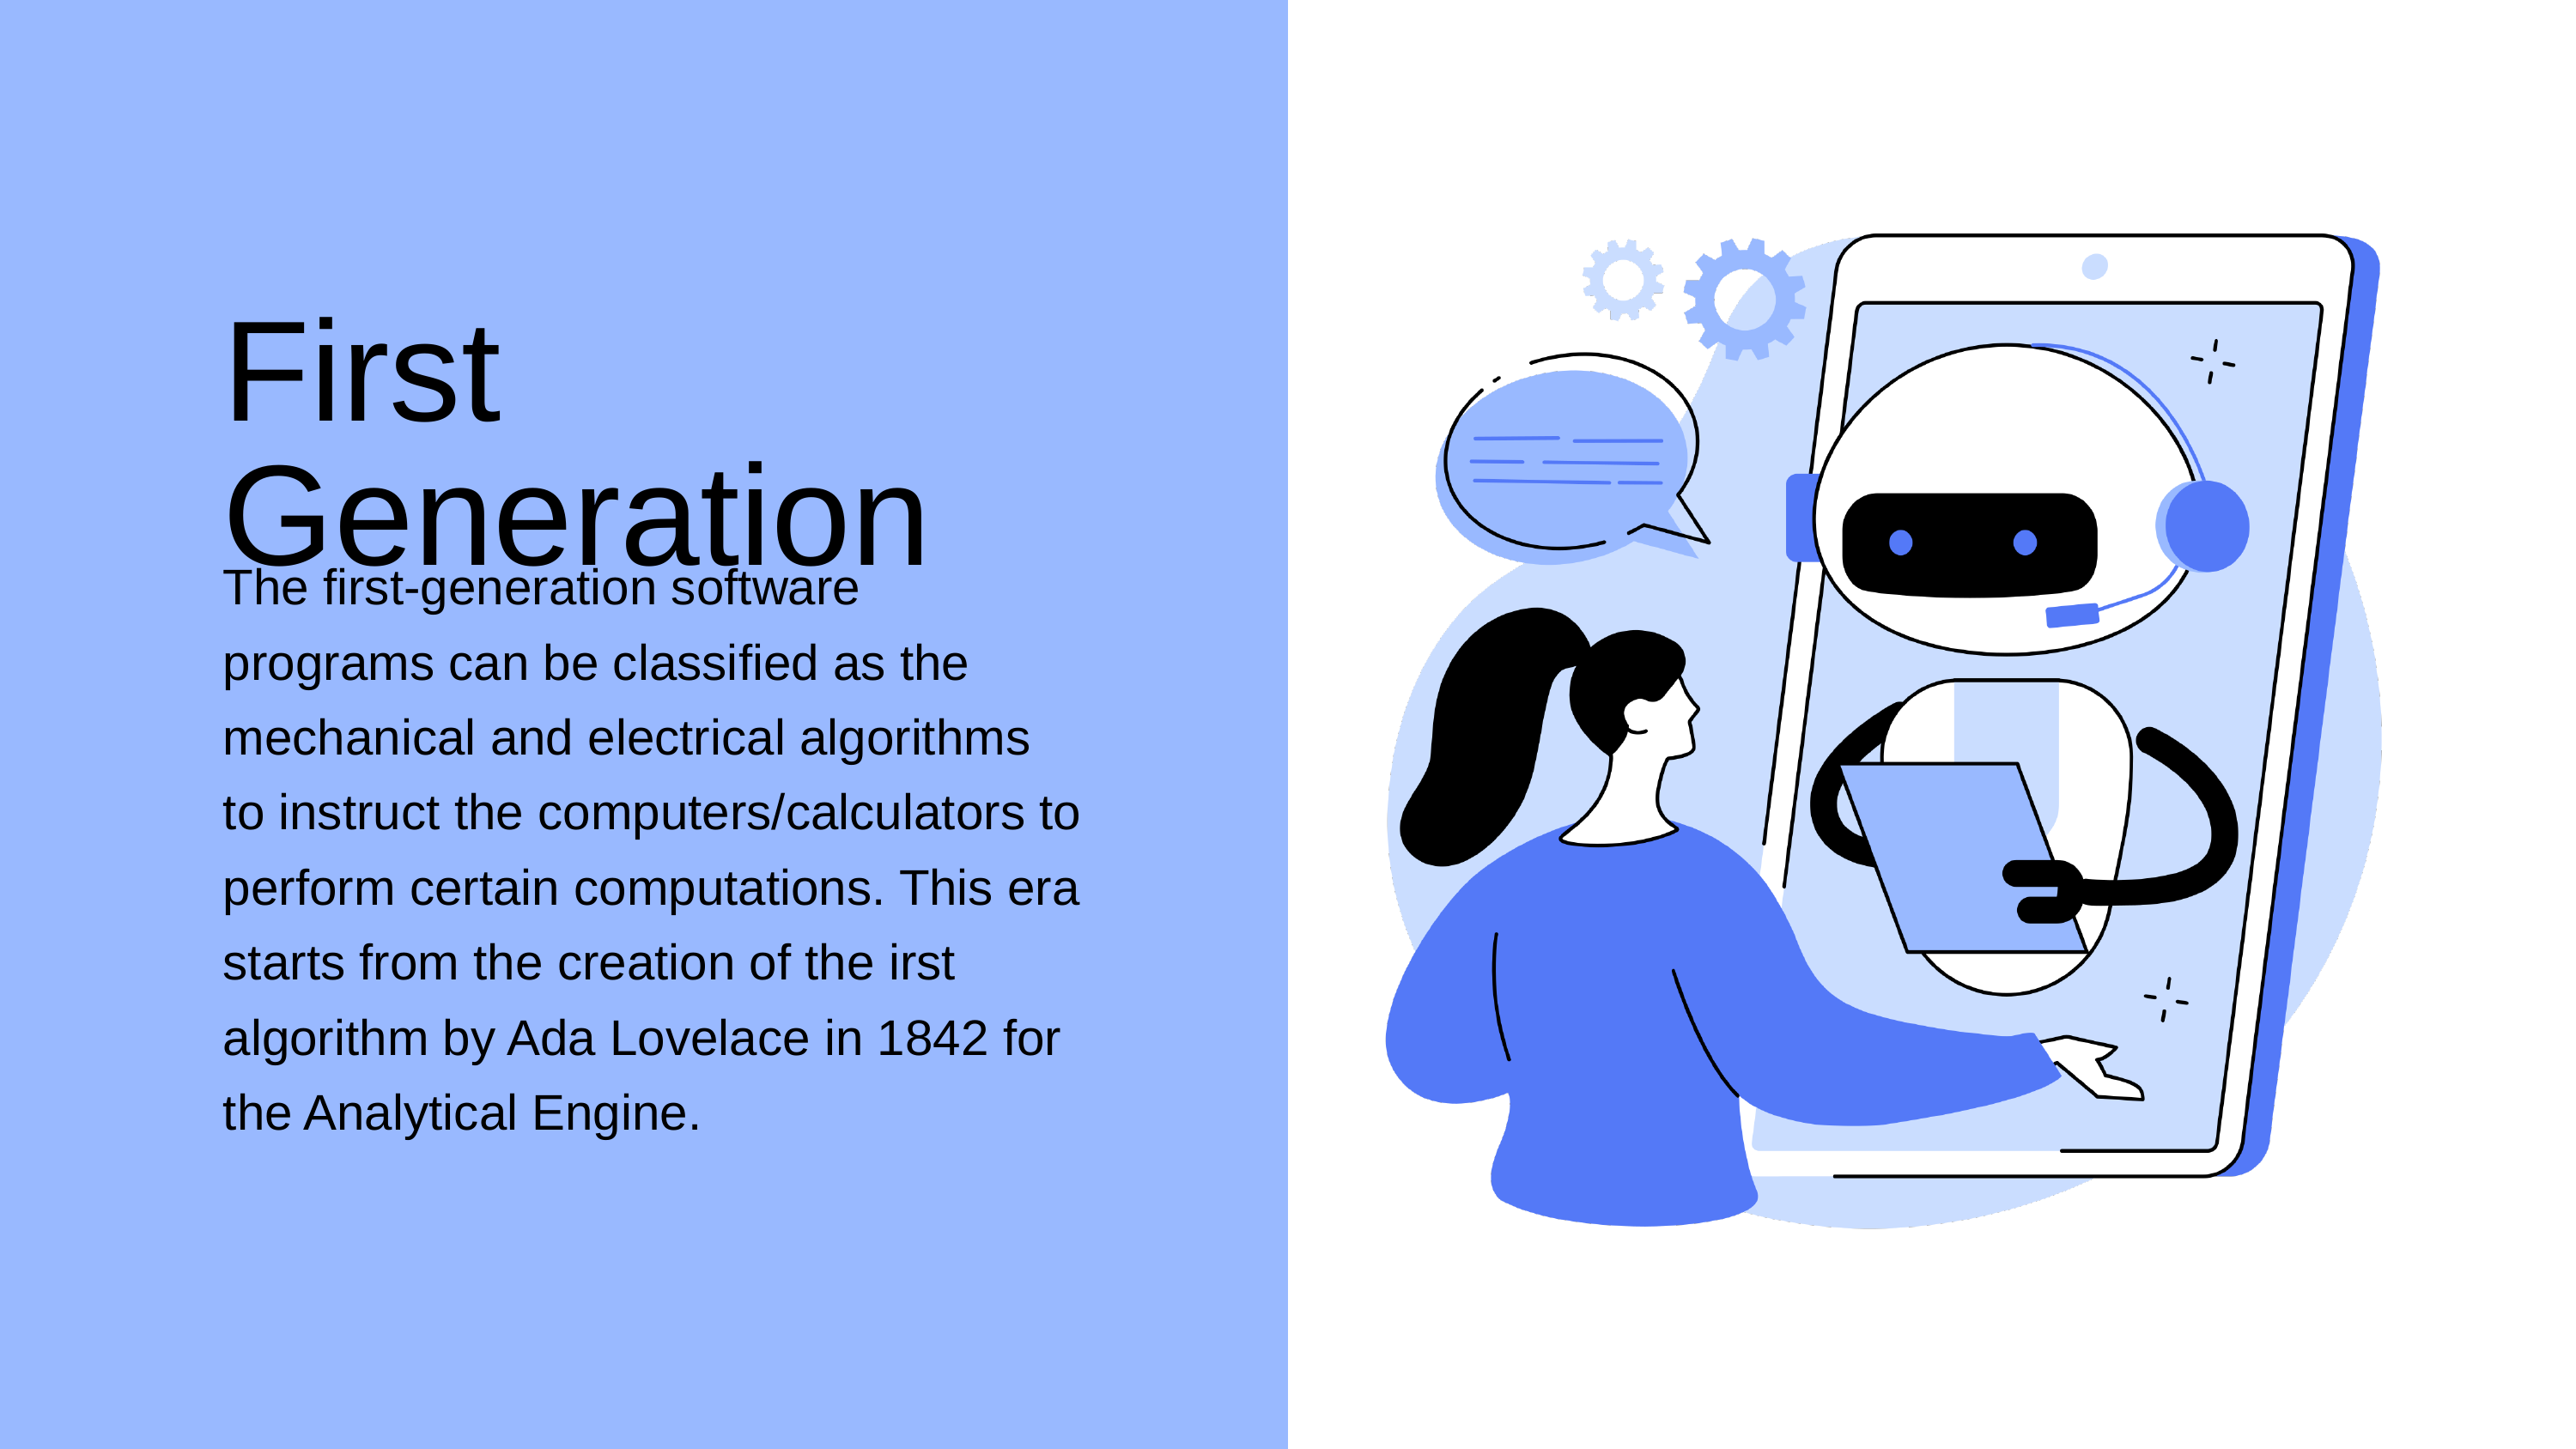

First Generation
The first-generation software programs can be classified as the mechanical and electrical algorithms to instruct the computers/calculators to perform certain computations. This era starts from the creation of the irst algorithm by Ada Lovelace in 1842 for the Analytical Engine.